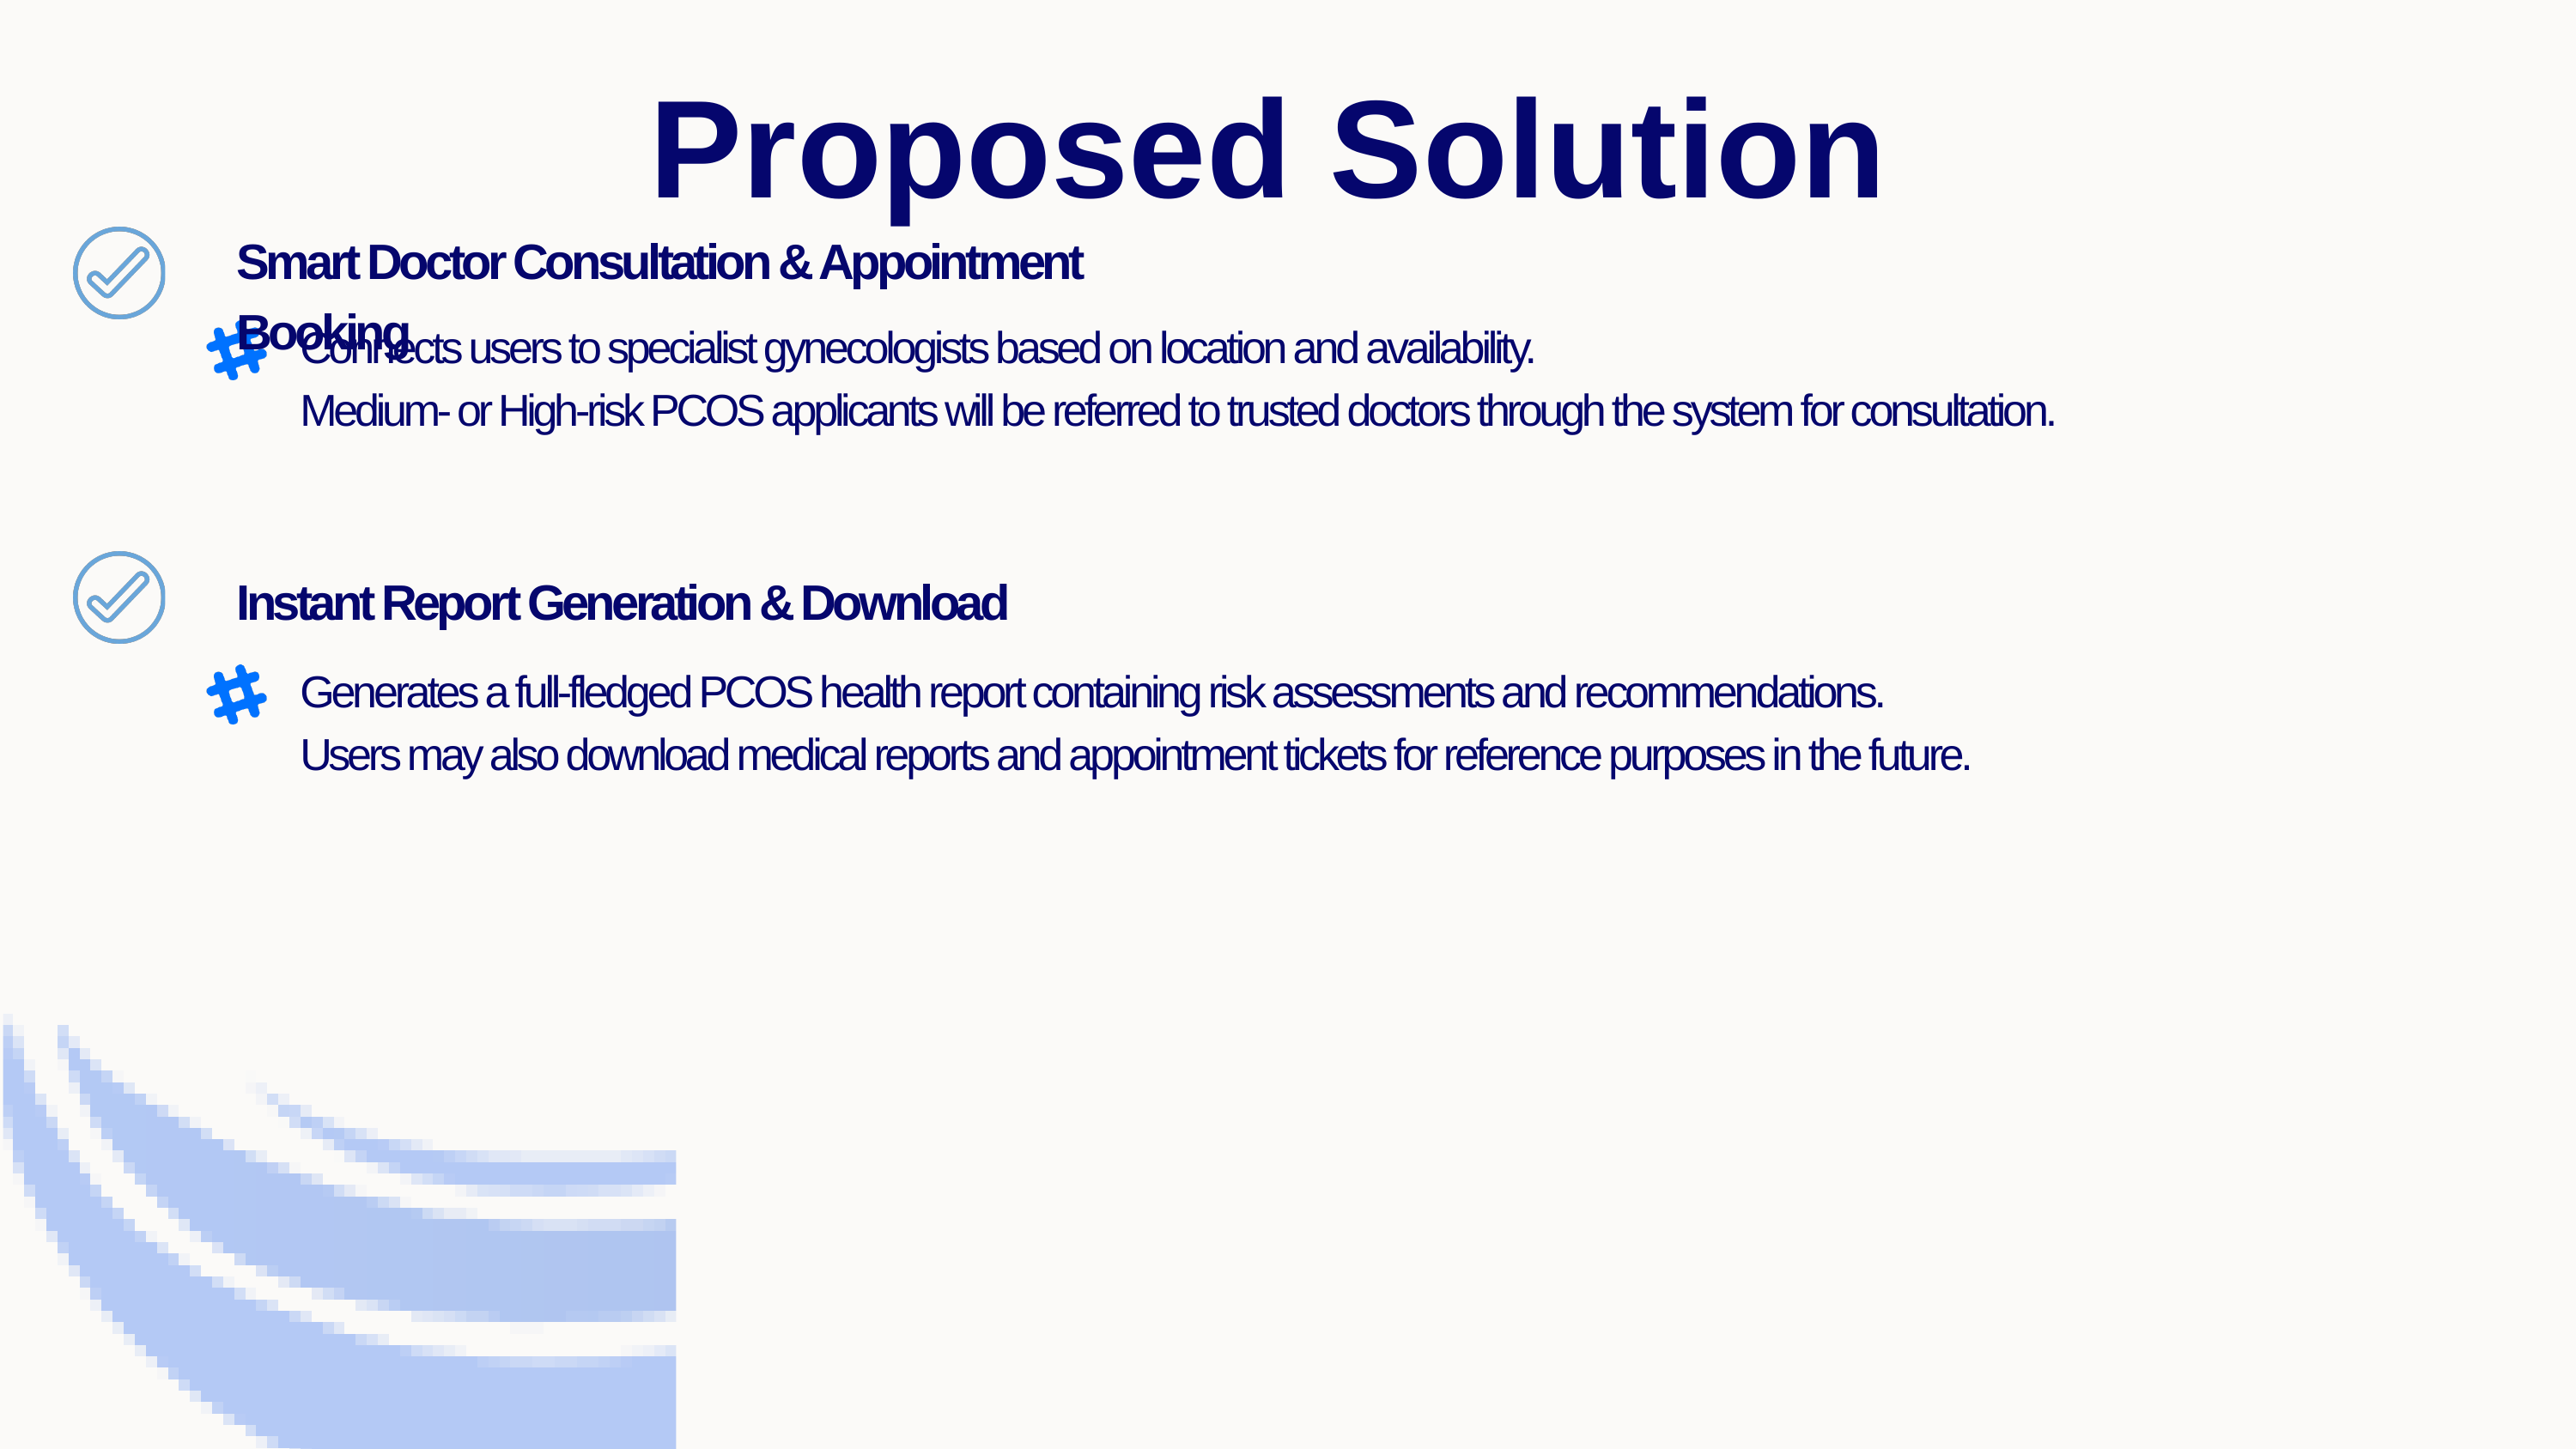

Proposed Solution
Smart Doctor Consultation & Appointment Booking

Connects users to specialist gynecologists based on location and availability.
Medium- or High-risk PCOS applicants will be referred to trusted doctors through the system for consultation.

Instant Report Generation & Download
Generates a full-fledged PCOS health report containing risk assessments and recommendations.
Users may also download medical reports and appointment tickets for reference purposes in the future.